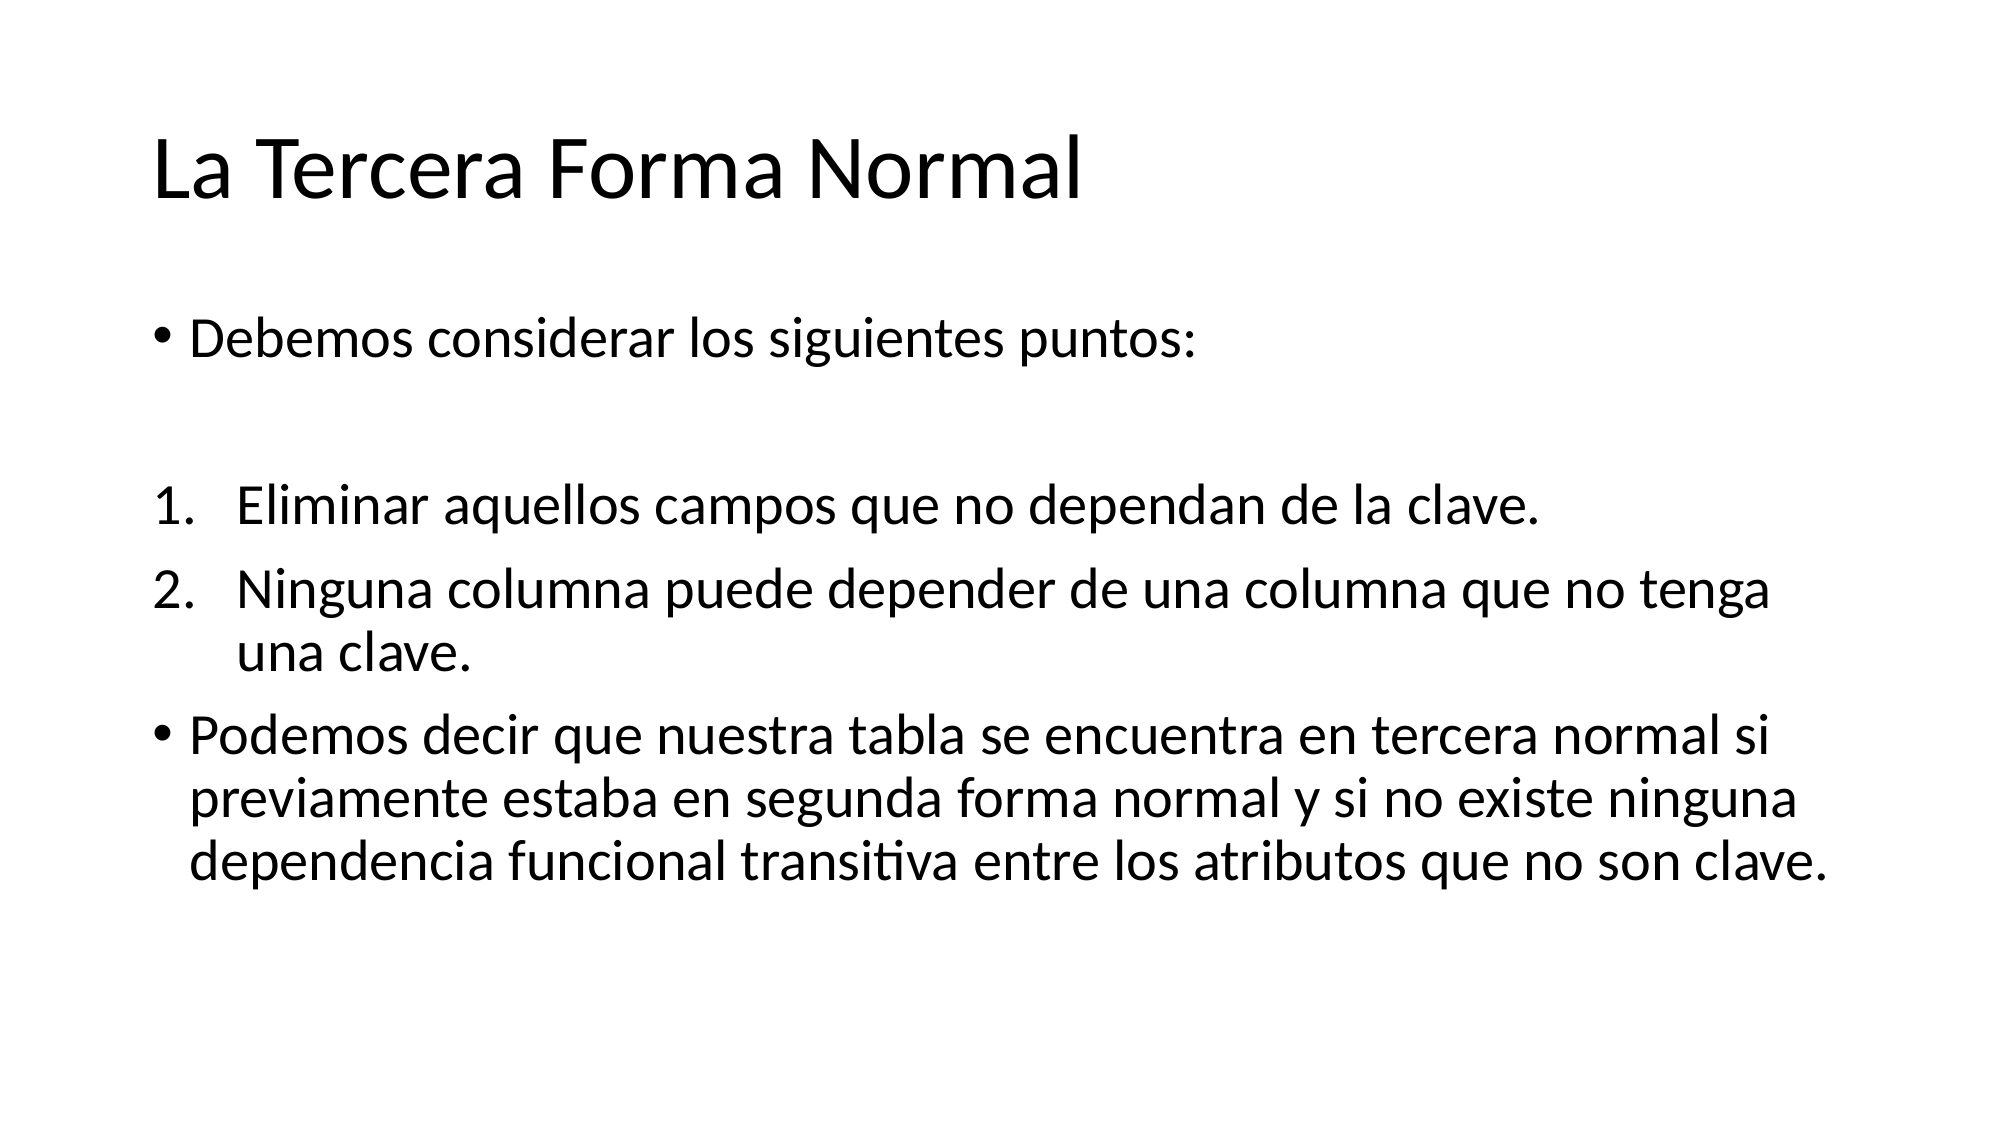

# La Tercera Forma Normal
Debemos considerar los siguientes puntos:

Eliminar aquellos campos que no dependan de la clave.
Ninguna columna puede depender de una columna que no tenga una clave.
Podemos decir que nuestra tabla se encuentra en tercera normal si previamente estaba en segunda forma normal y si no existe ninguna dependencia funcional transitiva entre los atributos que no son clave.